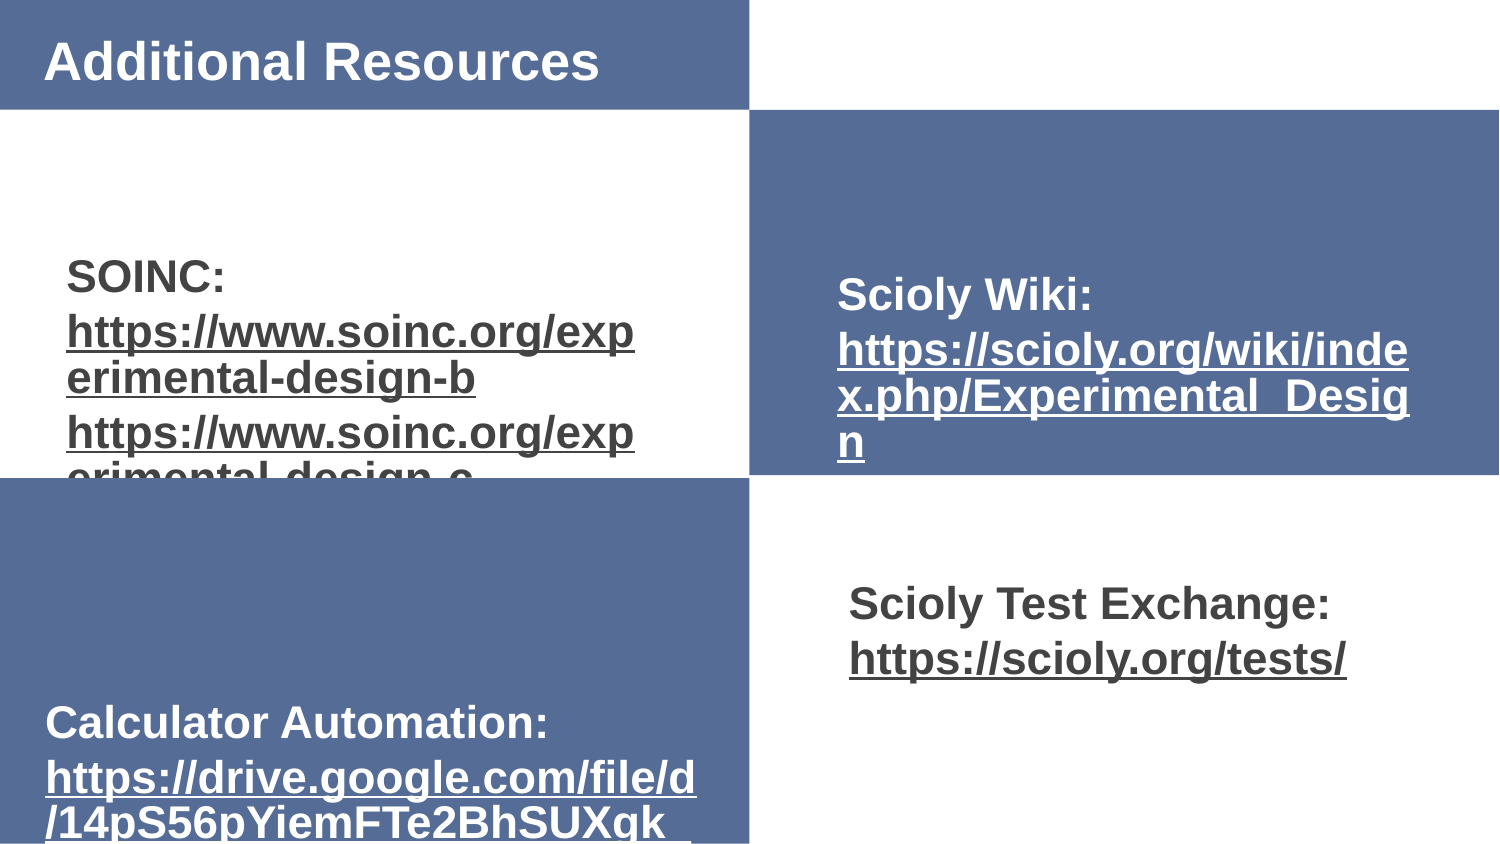

Additional Resources

Scioly Wiki:
https://scioly.org/wiki/index.php/Experimental_Design
# SOINC:
https://www.soinc.org/experimental-design-b
https://www.soinc.org/experimental-design-c

SUBWAY STATIONS
Scioly Test Exchange: https://scioly.org/tests/
Yes, Saturn is the ringed one. This planet is a gas giant, and it’s composed mostly of hydrogen and helium
Calculator Automation:
https://drive.google.com/file/d/14pS56pYiemFTe2BhSUXgk_BtP_aEoWHH/view?usp=sharing